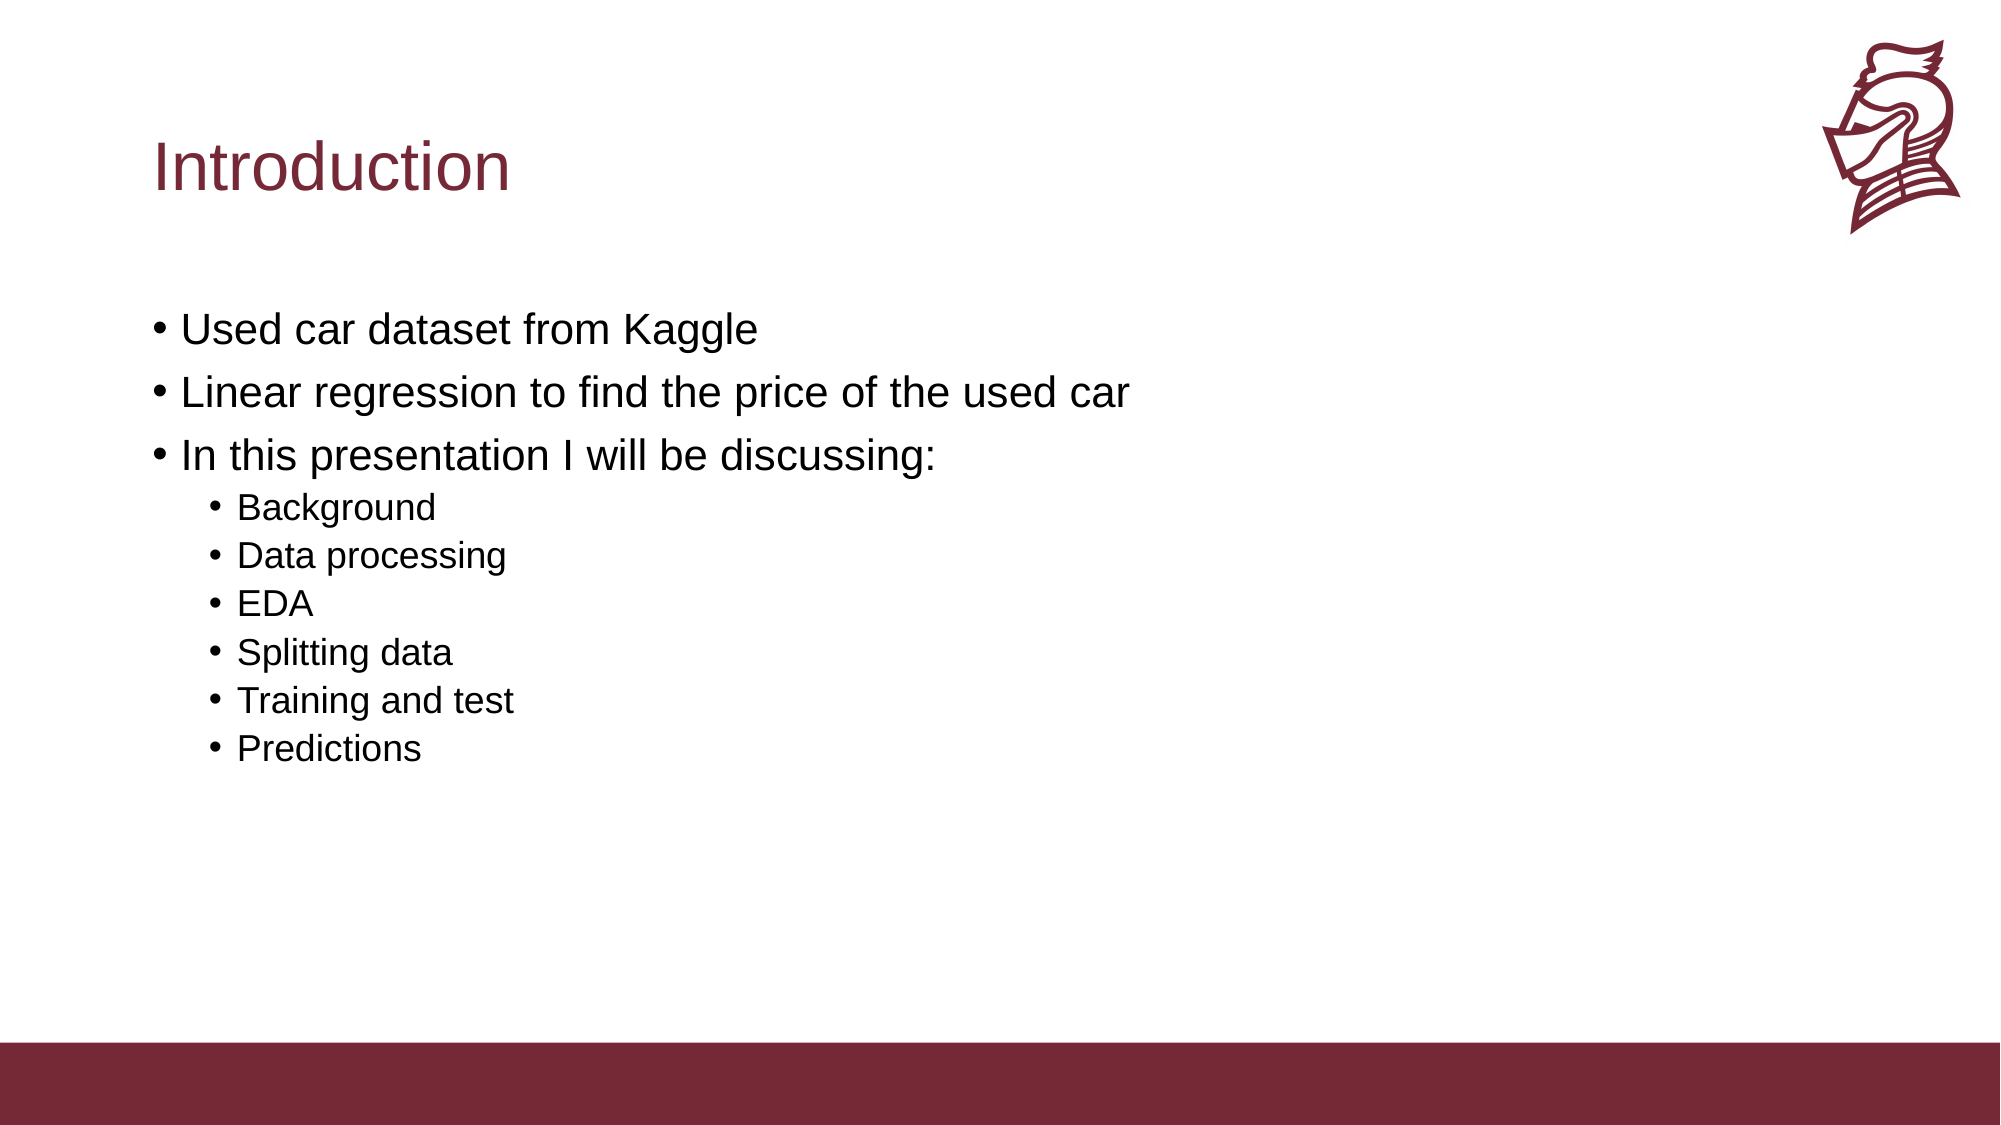

# Introduction
Used car dataset from Kaggle
Linear regression to find the price of the used car
In this presentation I will be discussing:
Background
Data processing
EDA
Splitting data
Training and test
Predictions